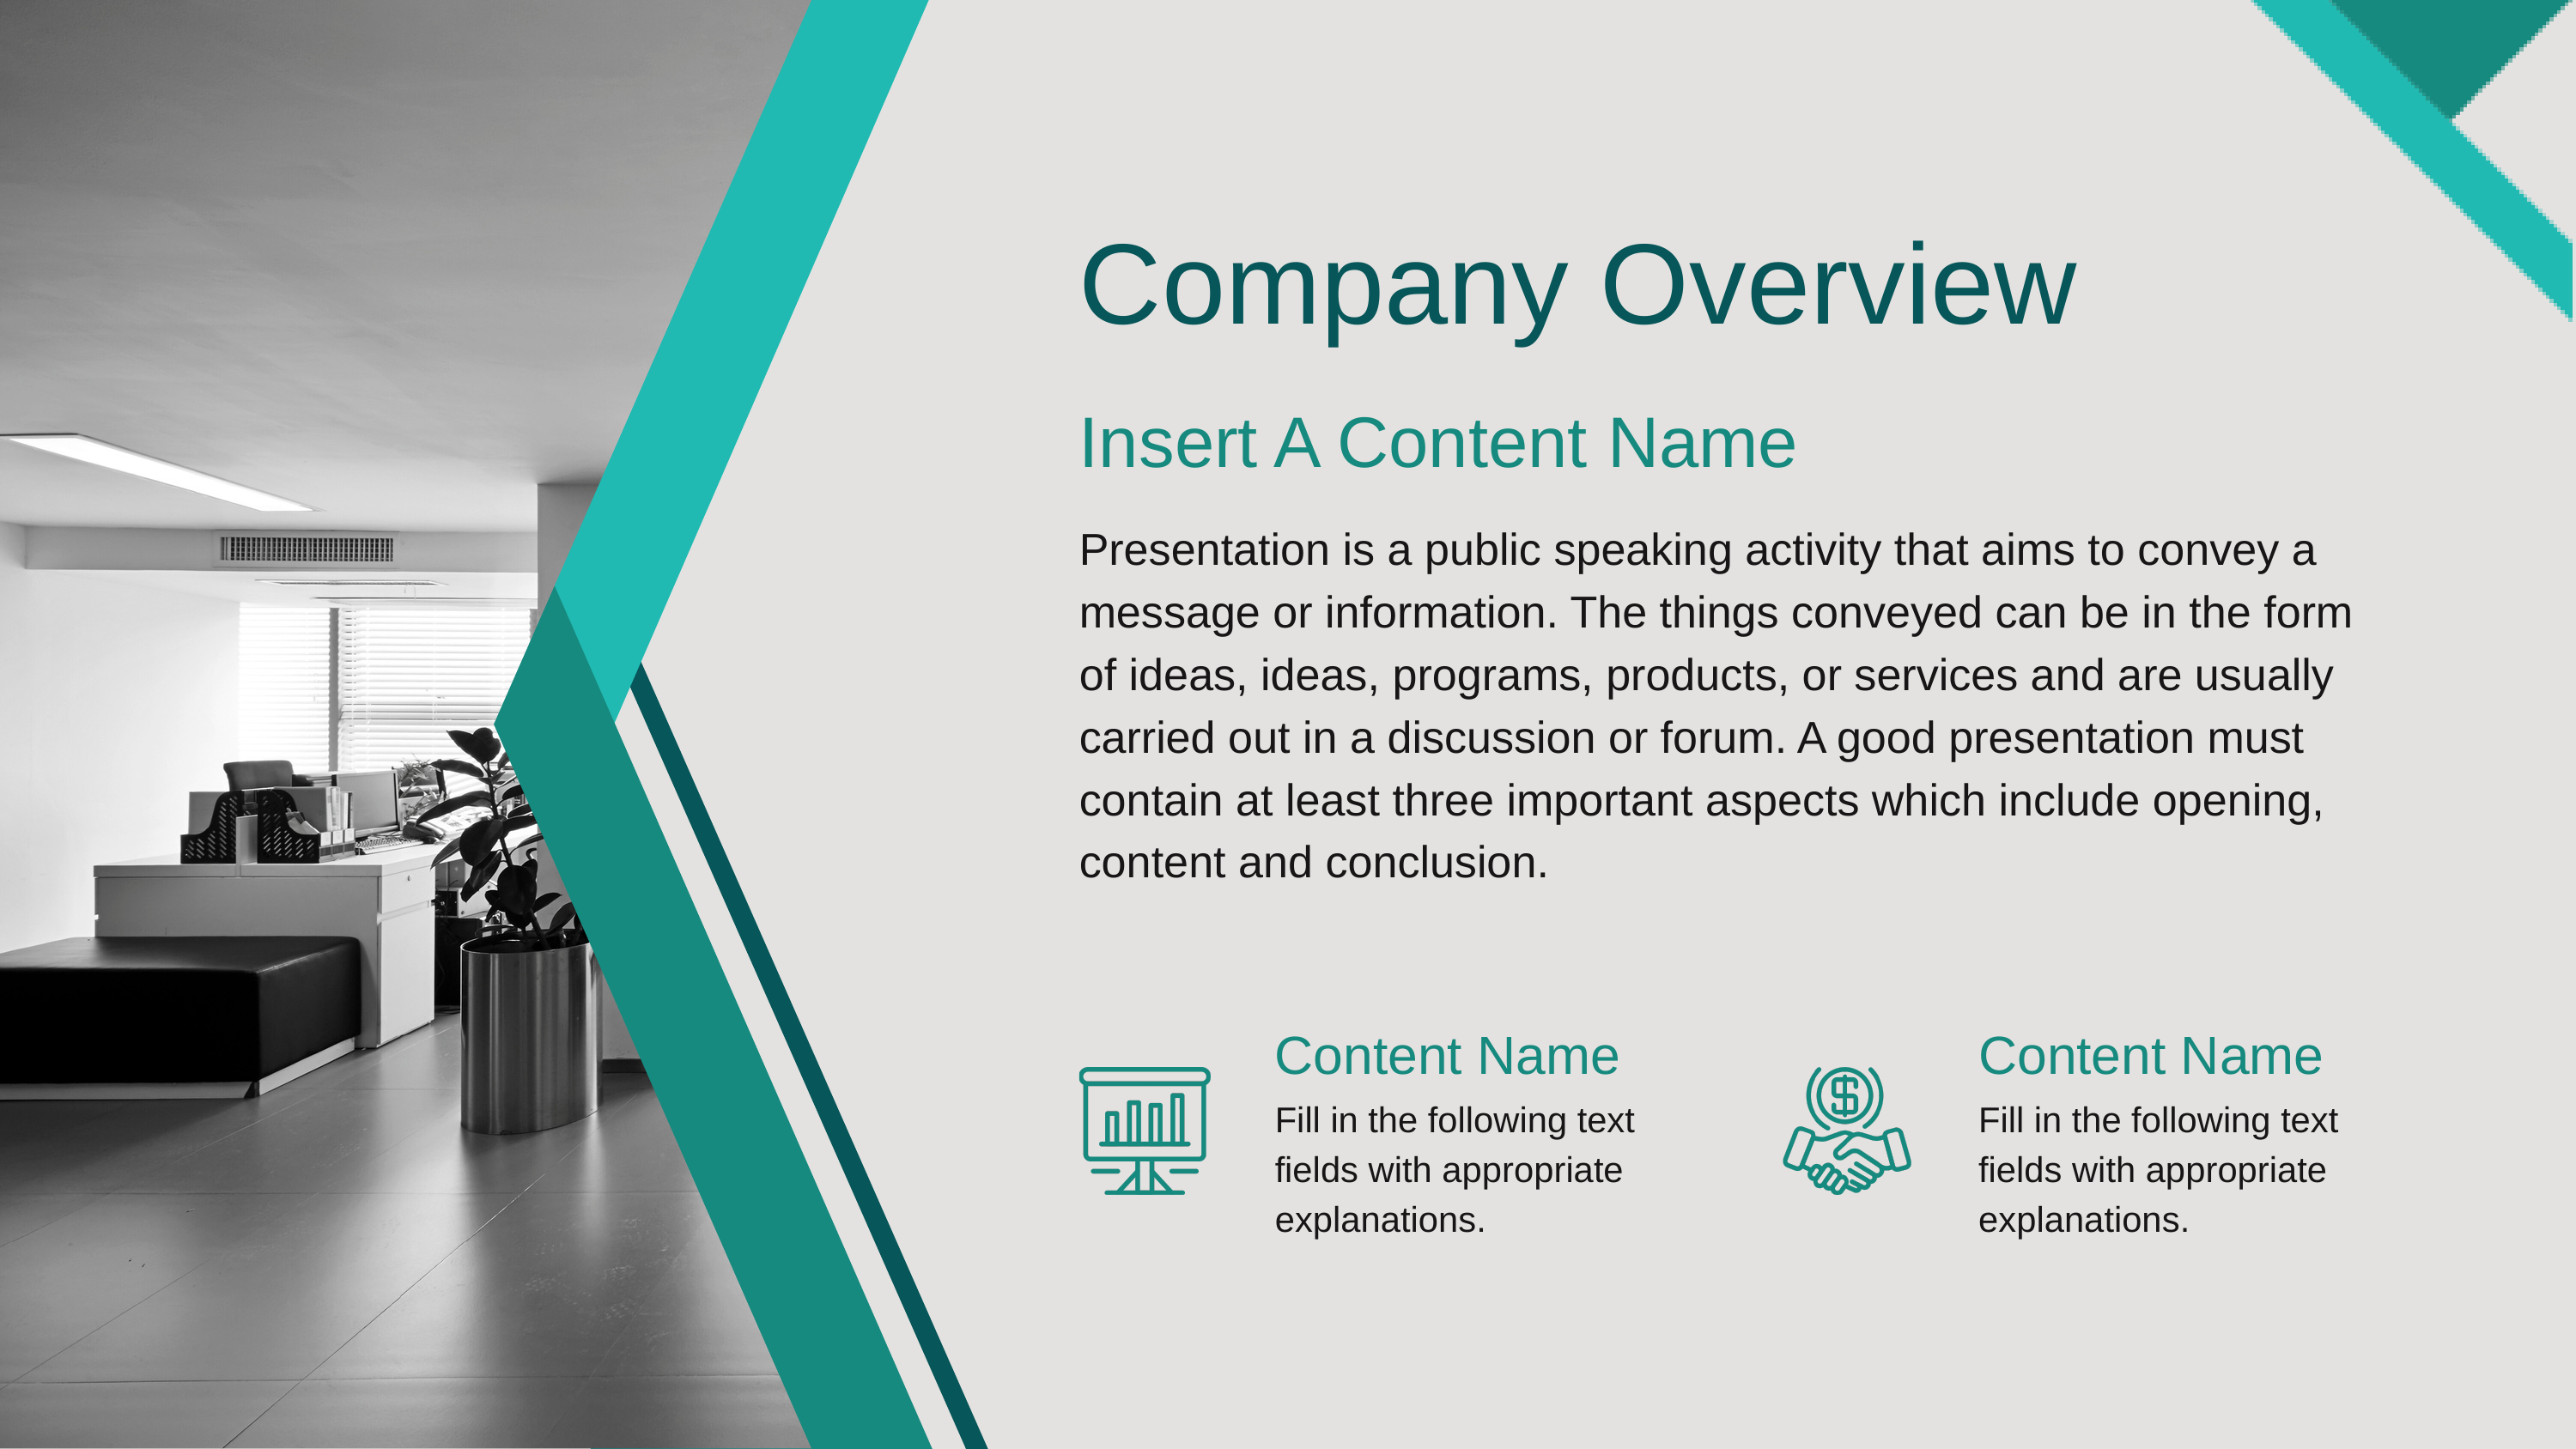

Company Overview

Insert A Content Name
Presentation is a public speaking activity that aims to convey a
message or information. The things conveyed can be in the form
of ideas, ideas, programs, products, or services and are usually
carried out in a discussion or forum. A good presentation must
contain at least three important aspects which include opening,
content and conclusion.

Content Name
Content Name

Fill in the following text
fields with appropriate
explanations.
Fill in the following text
fields with appropriate
explanations.